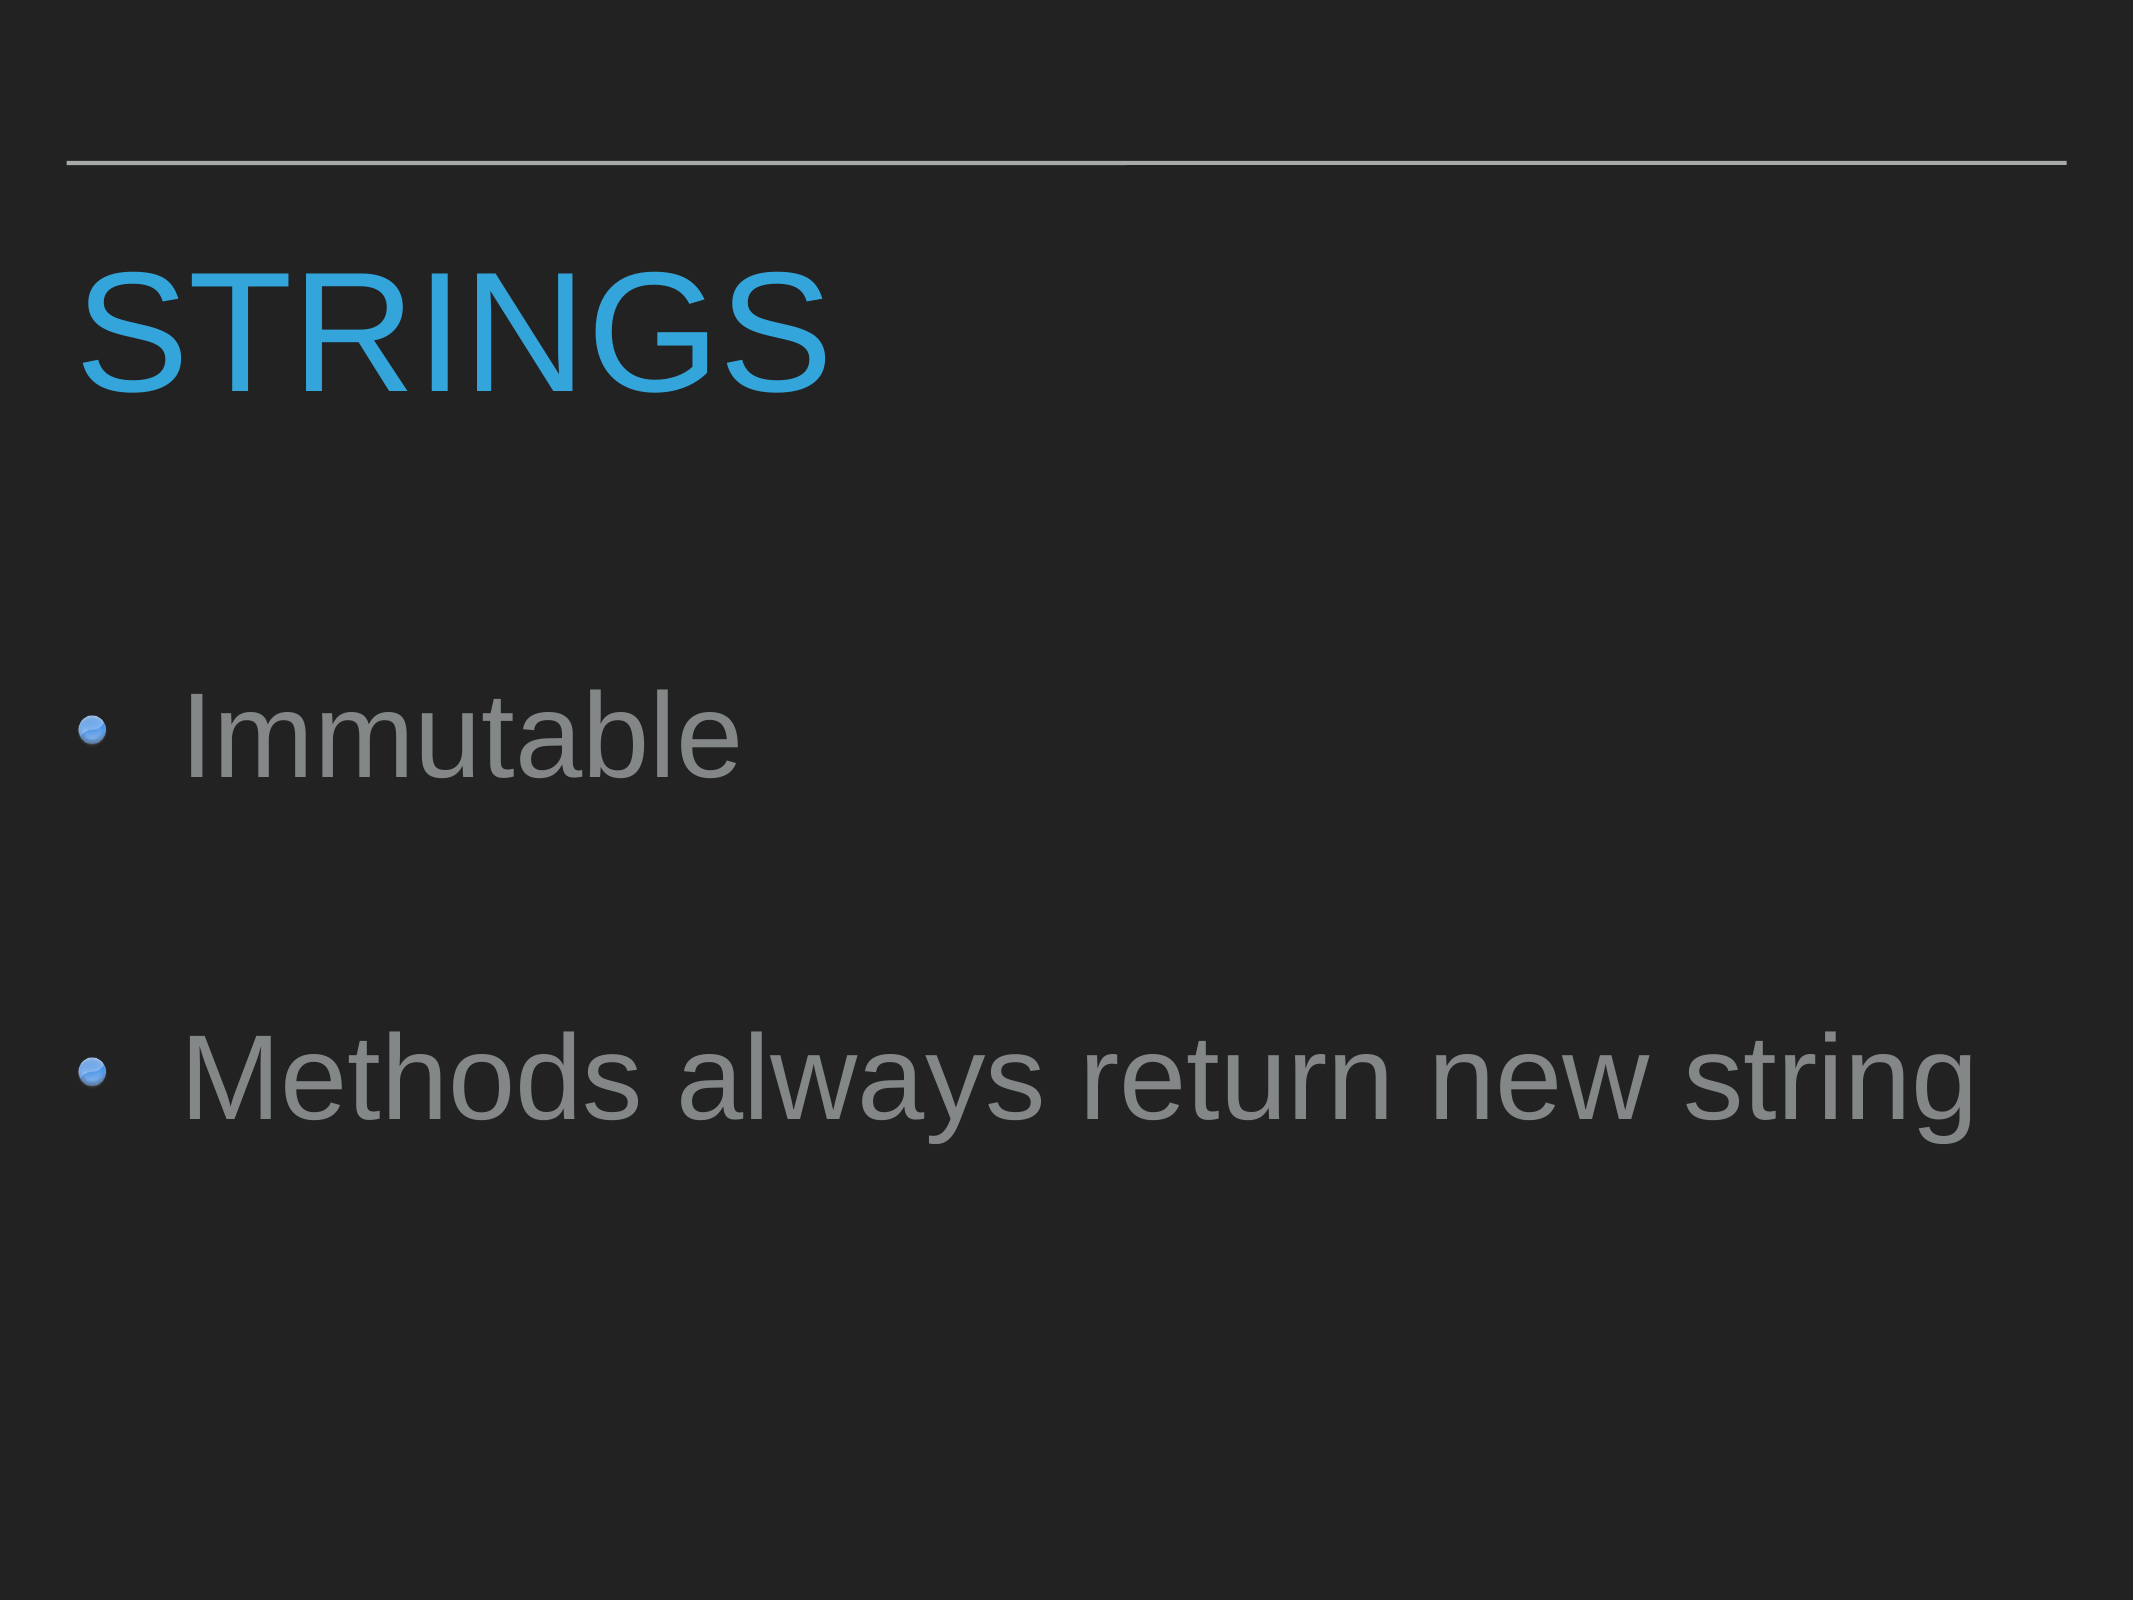

# Strings
Immutable
Methods always return new string